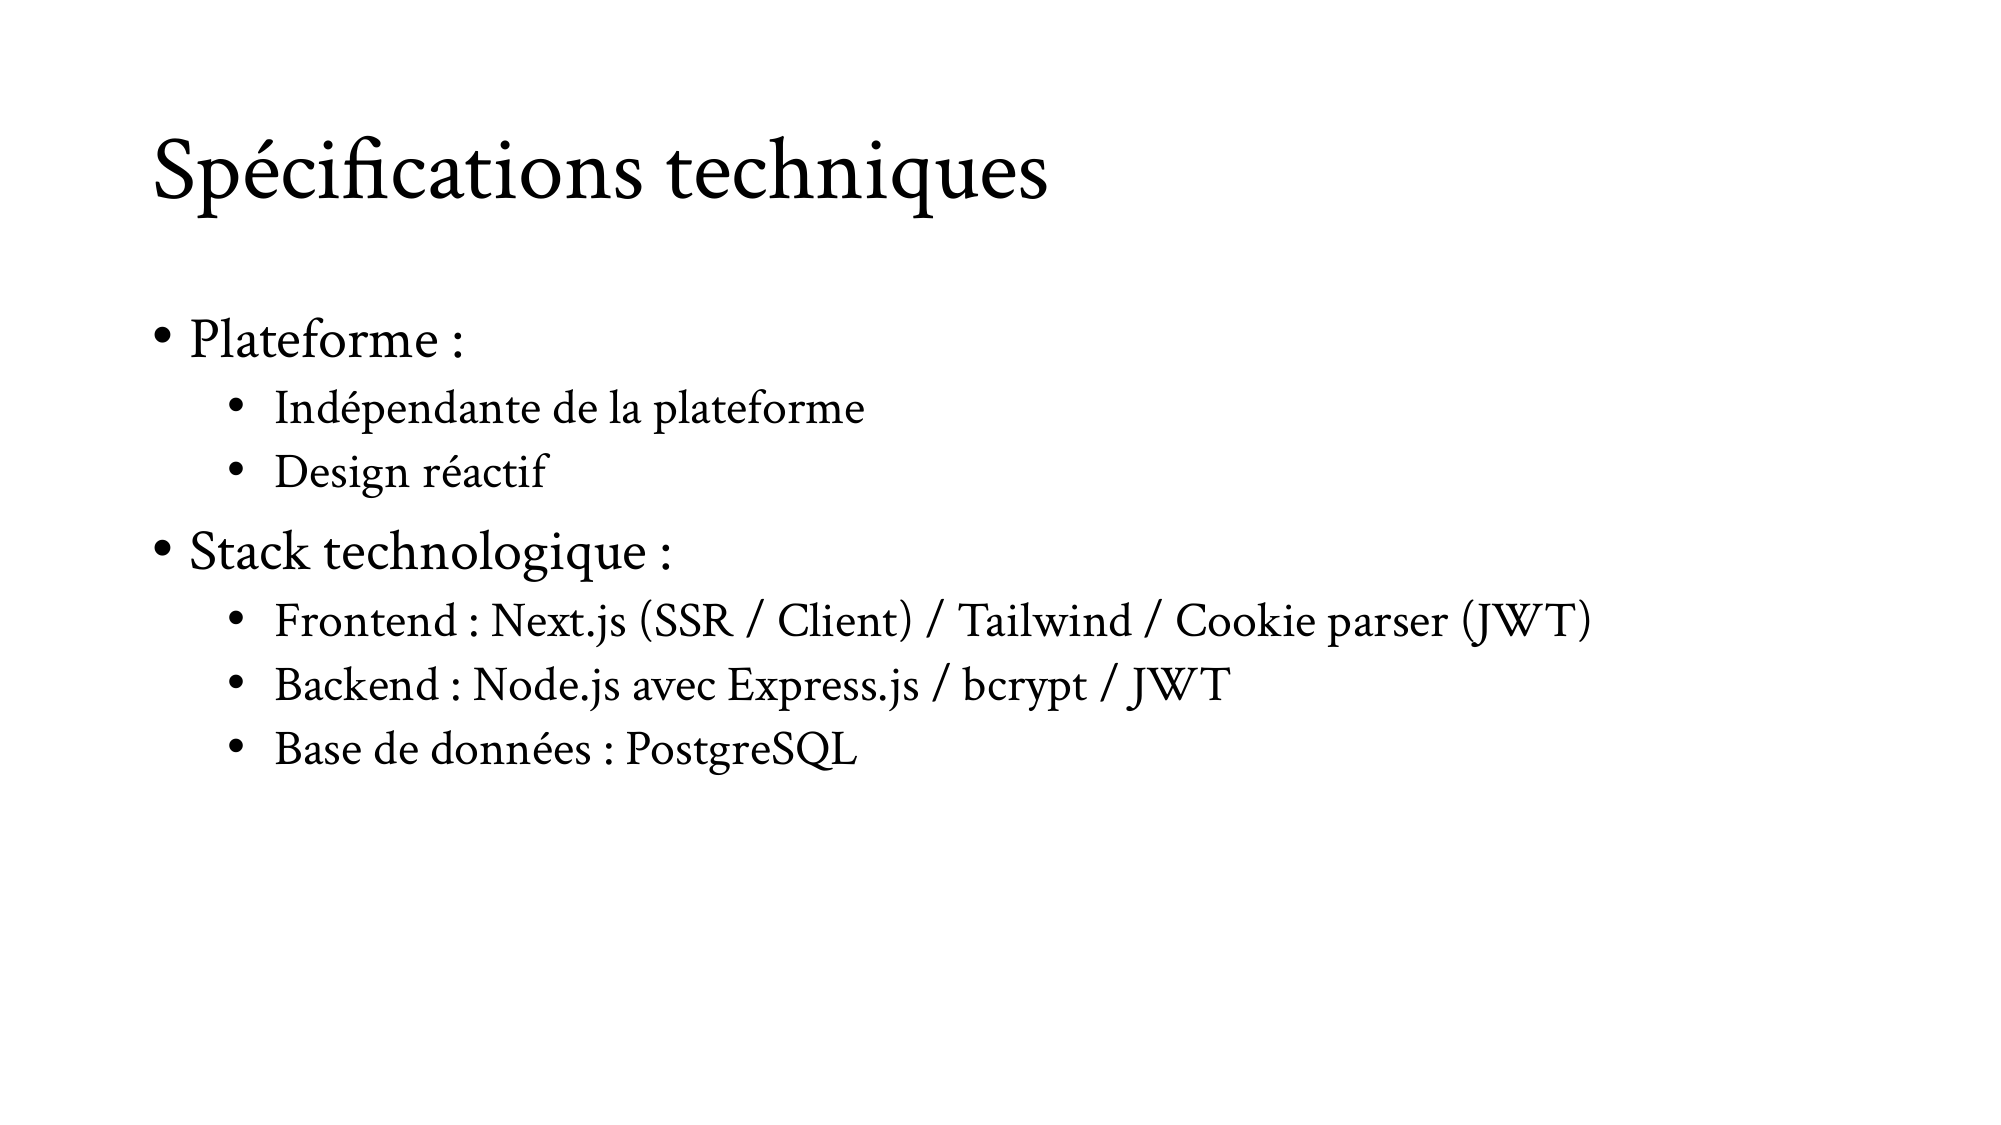

# Spécifications techniques
Plateforme :
Indépendante de la plateforme
Design réactif
Stack technologique :
Frontend : Next.js (SSR / Client) / Tailwind / Cookie parser (JWT)
Backend : Node.js avec Express.js / bcrypt / JWT
Base de données : PostgreSQL